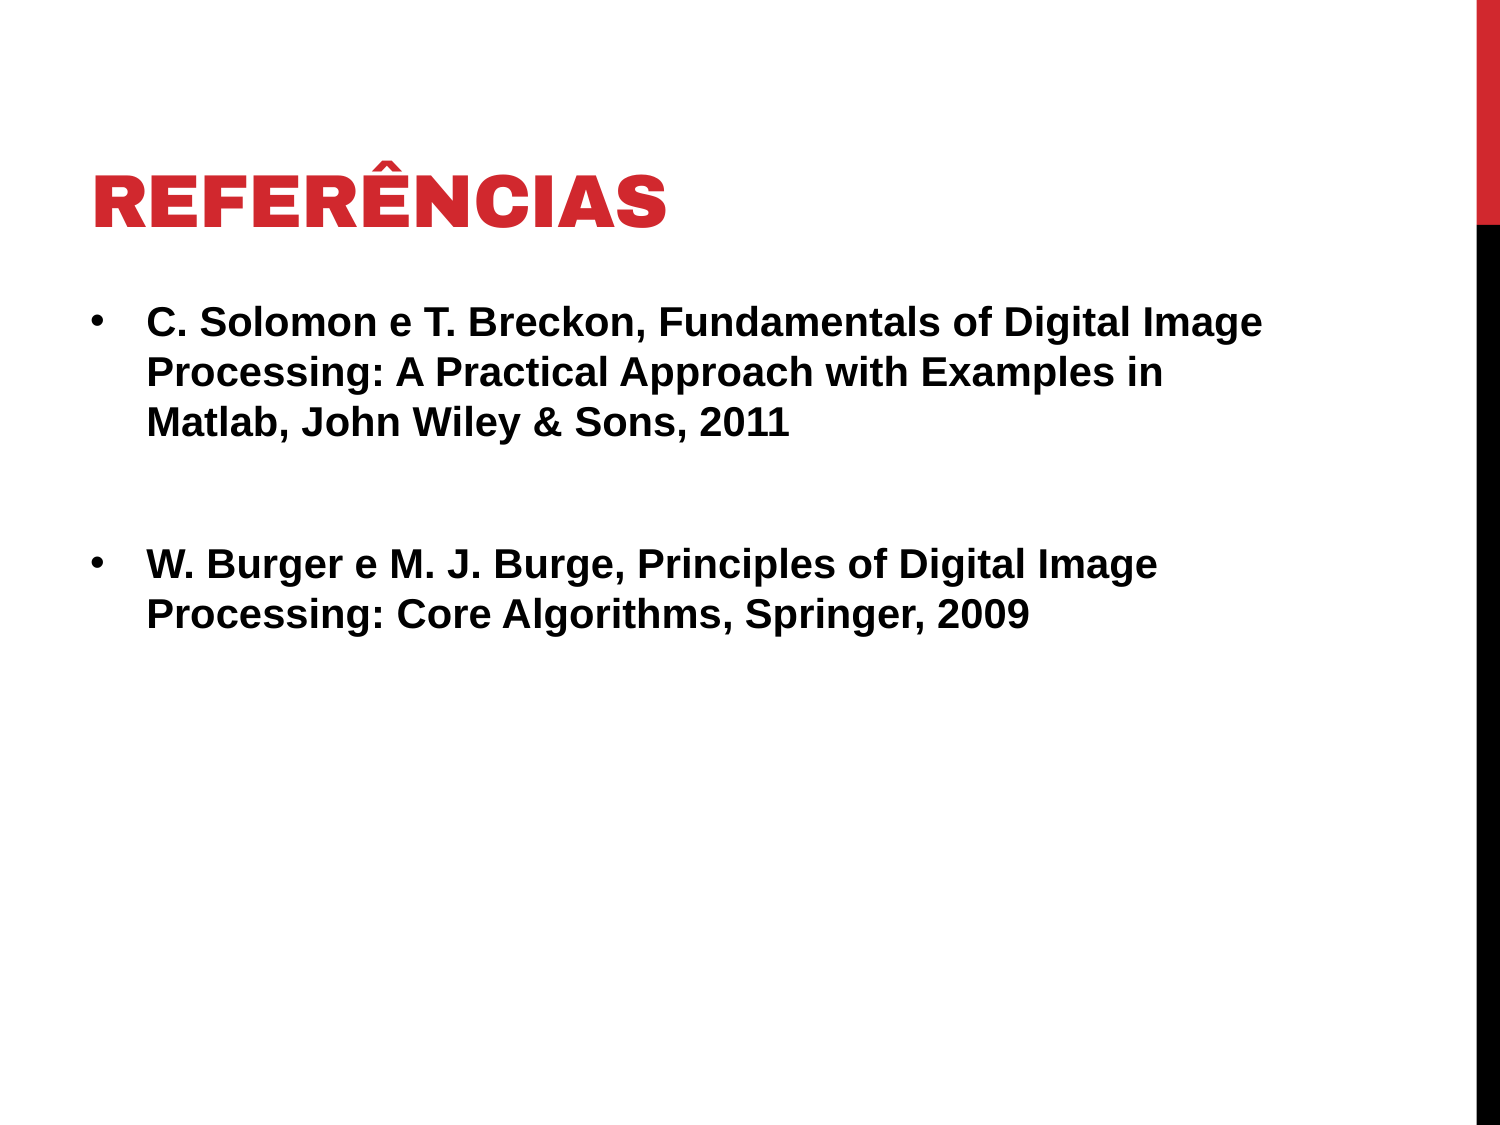

# referências
C. Solomon e T. Breckon, Fundamentals of Digital Image Processing: A Practical Approach with Examples in Matlab, John Wiley & Sons, 2011

W. Burger e M. J. Burge, Principles of Digital Image Processing: Core Algorithms, Springer, 2009